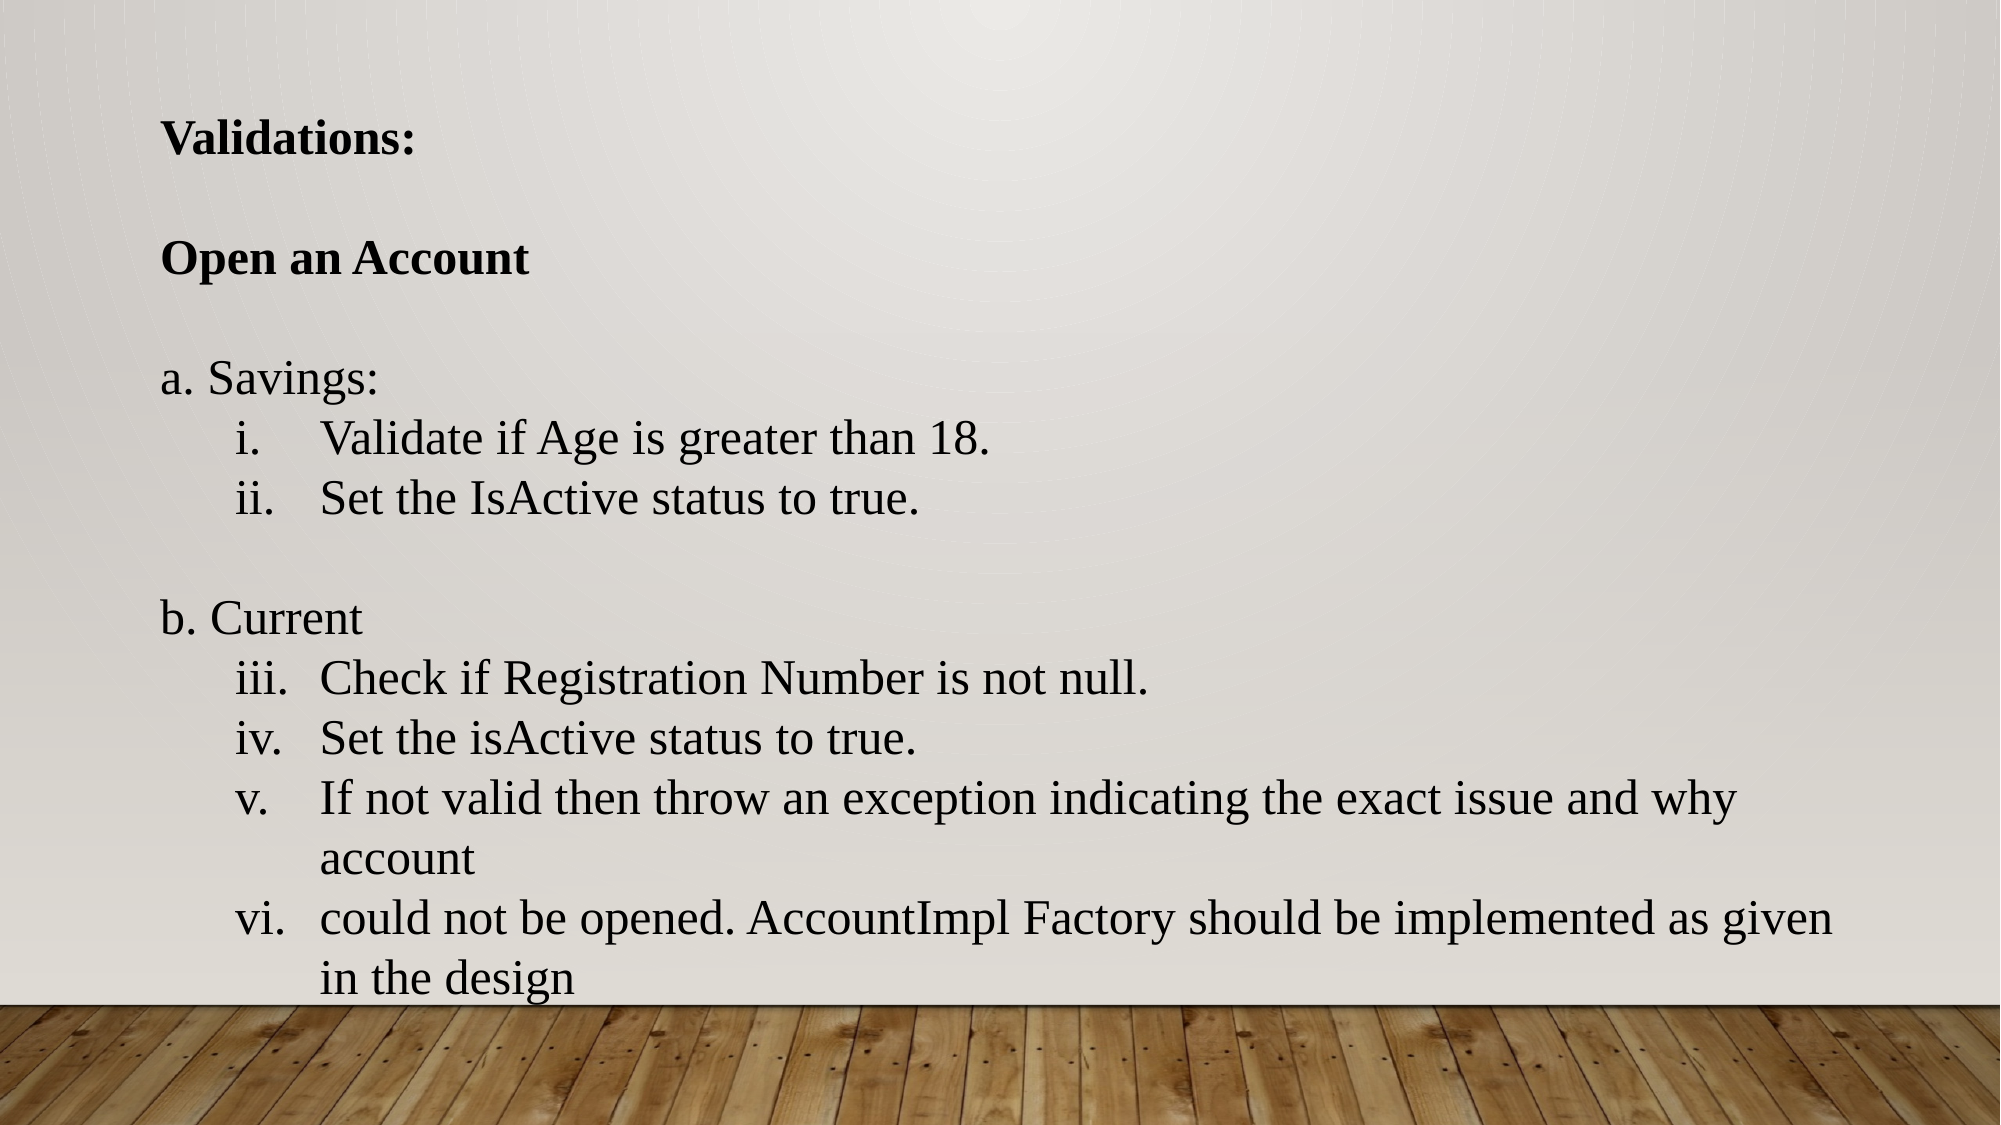

Validations:

Open an Account

a. Savings:
Validate if Age is greater than 18.
Set the IsActive status to true.

b. Current
Check if Registration Number is not null.
Set the isActive status to true.
If not valid then throw an exception indicating the exact issue and why account
could not be opened. AccountImpl Factory should be implemented as given in the design